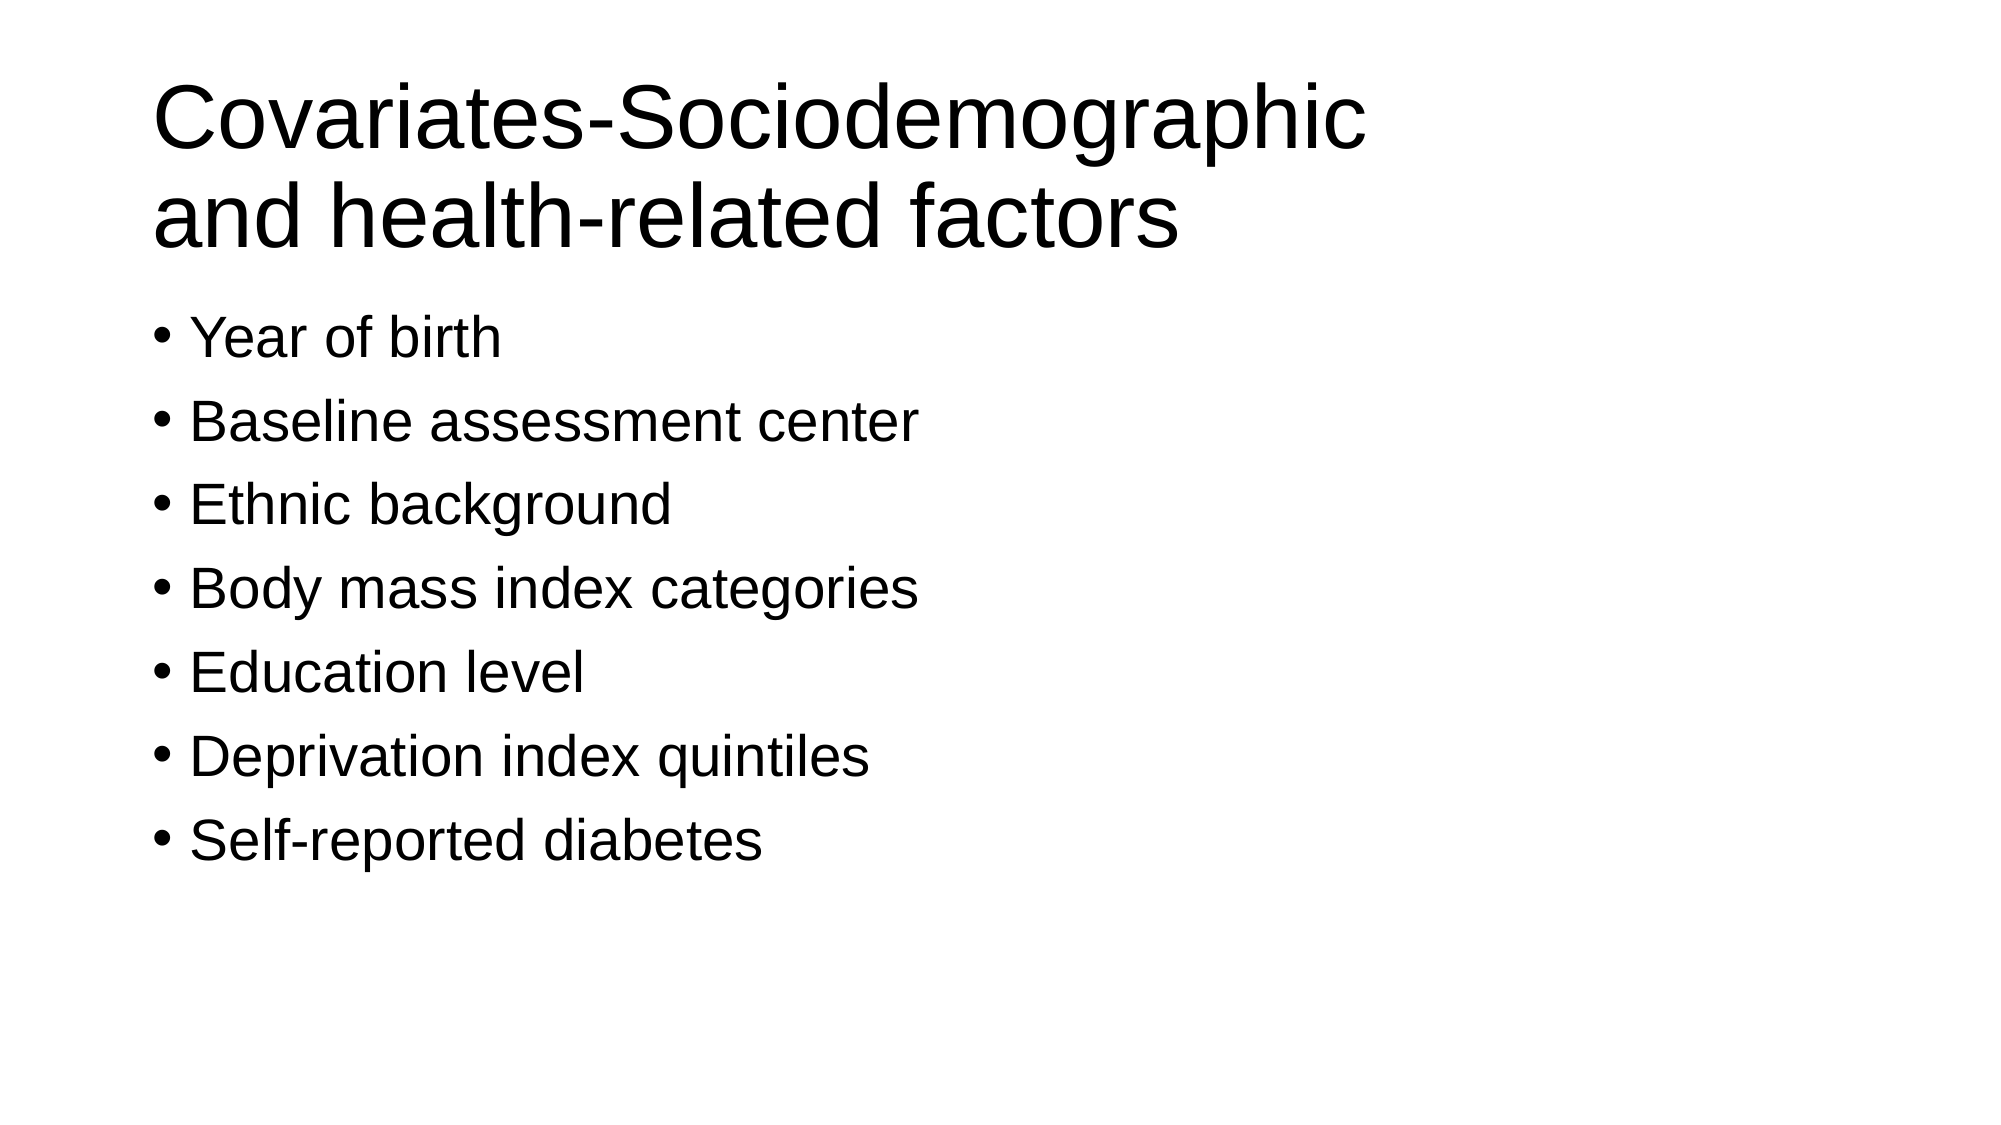

# Covariates-Sociodemographic and health-related factors
Year of birth
Baseline assessment center
Ethnic background
Body mass index categories
Education level
Deprivation index quintiles
Self-reported diabetes